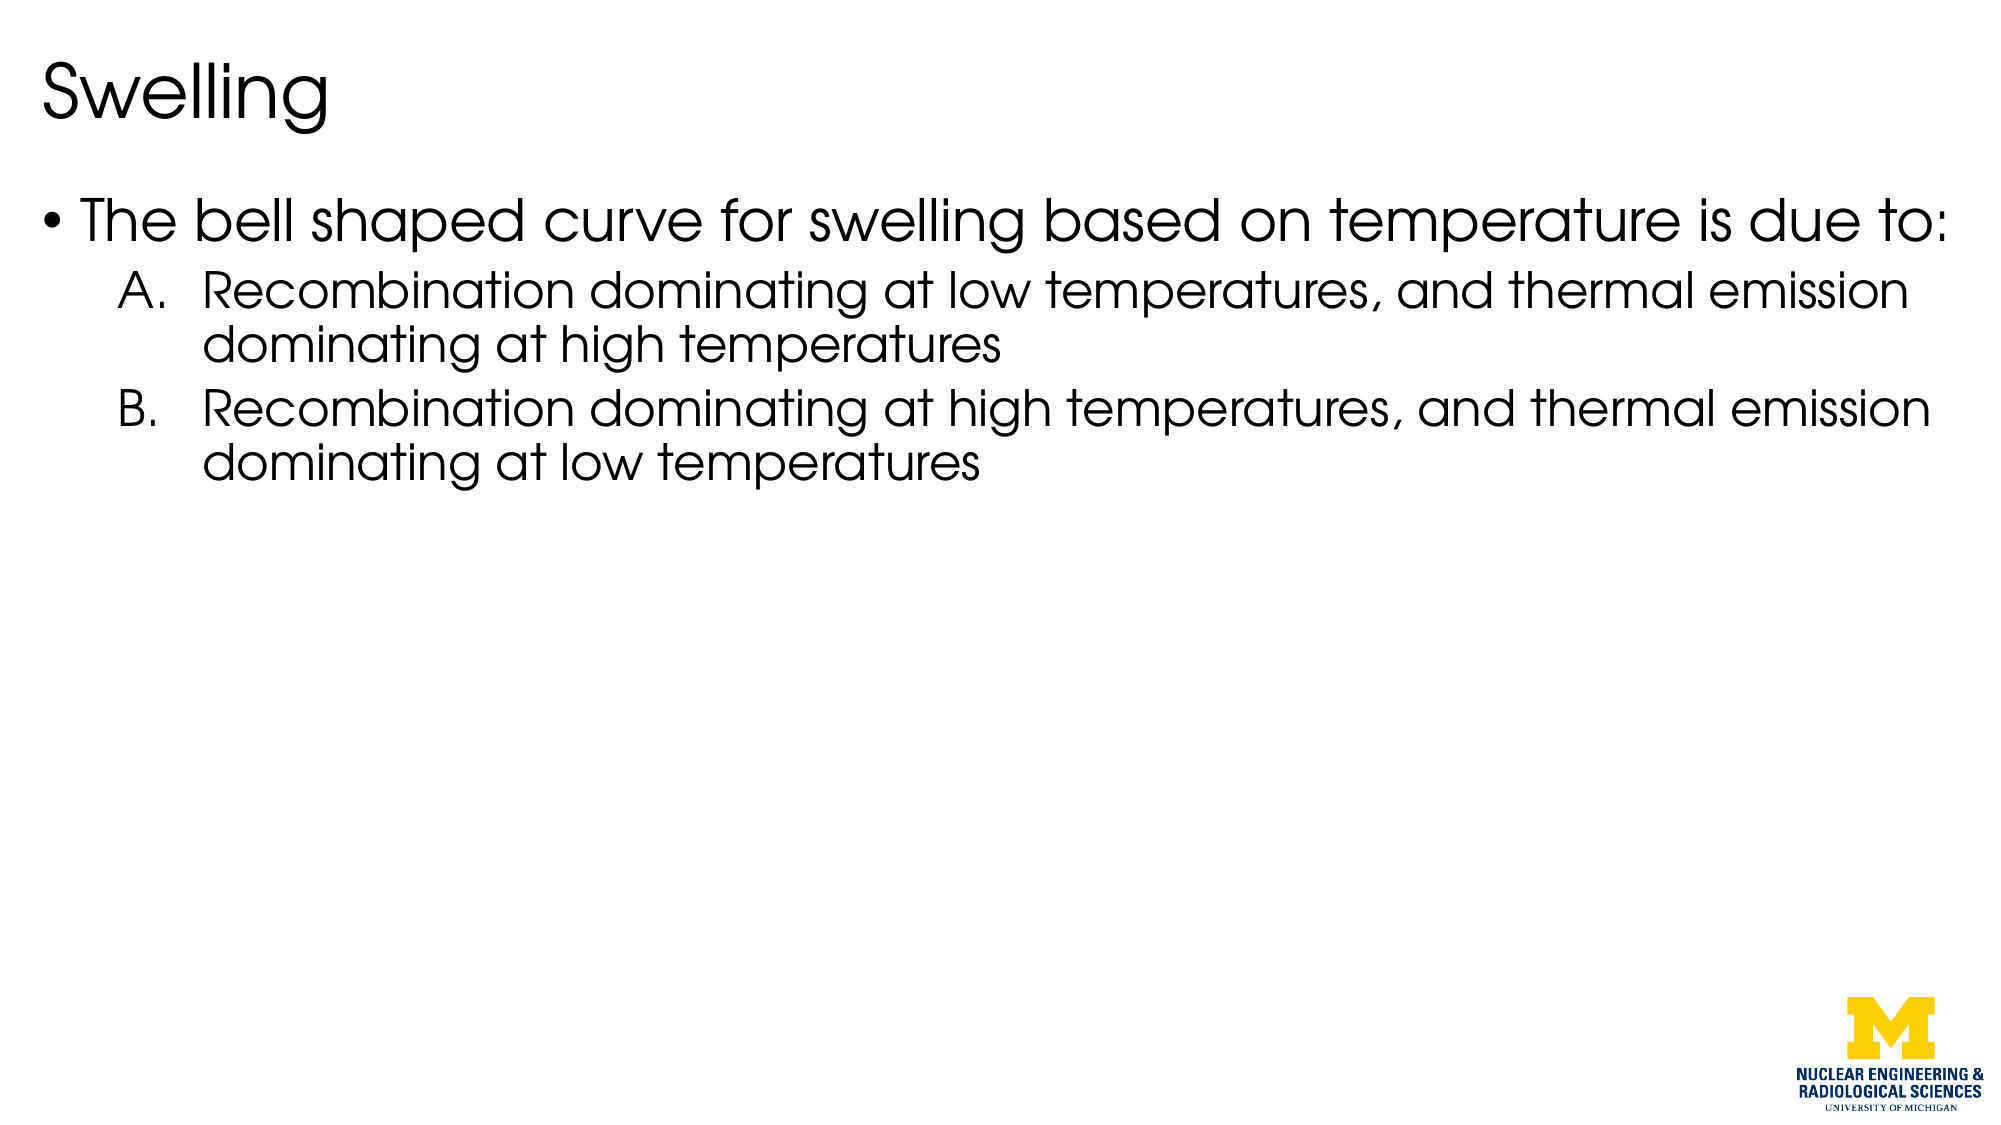

# Swelling
The bell shaped curve for swelling based on temperature is due to:
Recombination dominating at low temperatures, and thermal emission dominating at high temperatures
Recombination dominating at high temperatures, and thermal emission dominating at low temperatures